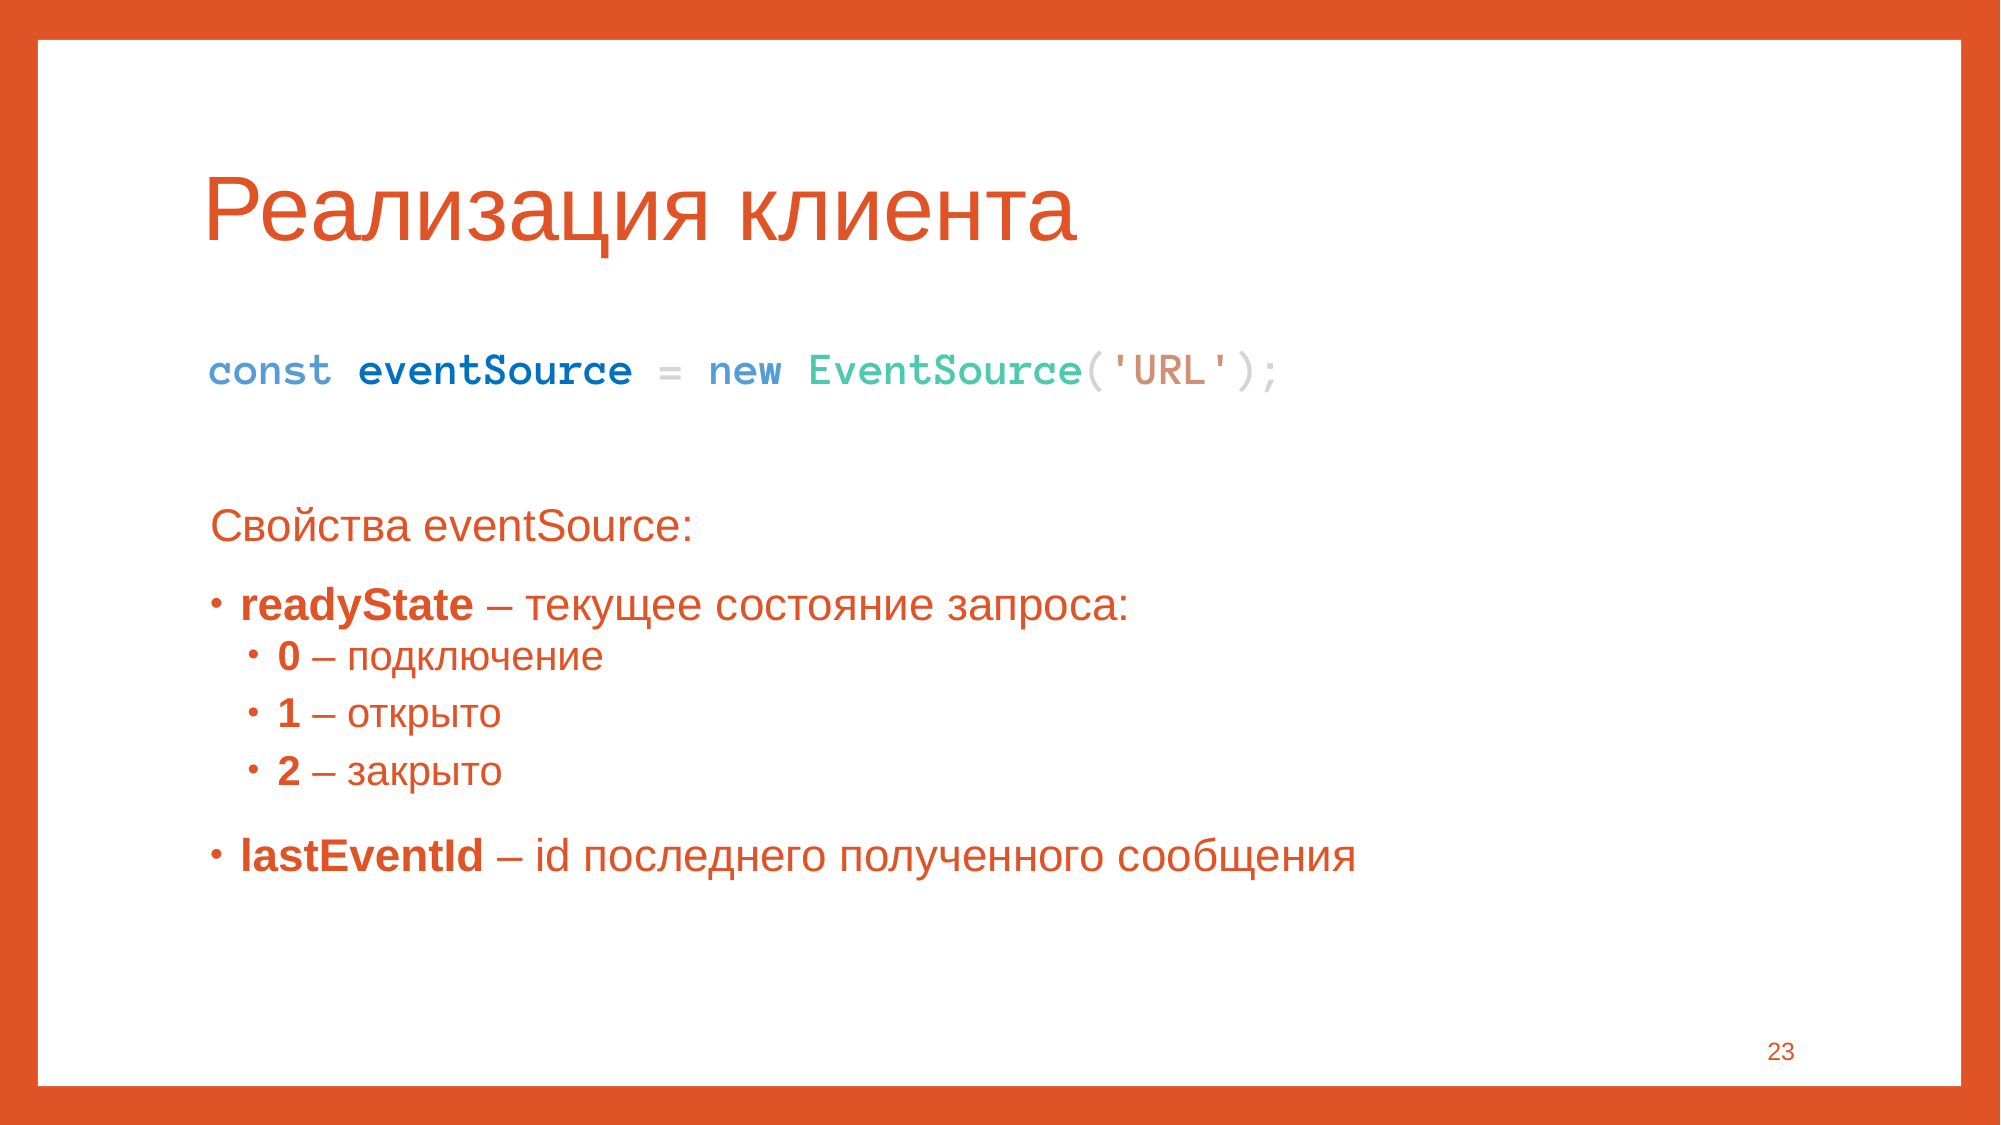

# Реализация клиента
const eventSource = new EventSource('URL');

Свойства eventSource:
readyState – текущее состояние запроса:
0 – подключение
1 – открыто
2 – закрыто
lastEventId – id последнего полученного сообщения

23